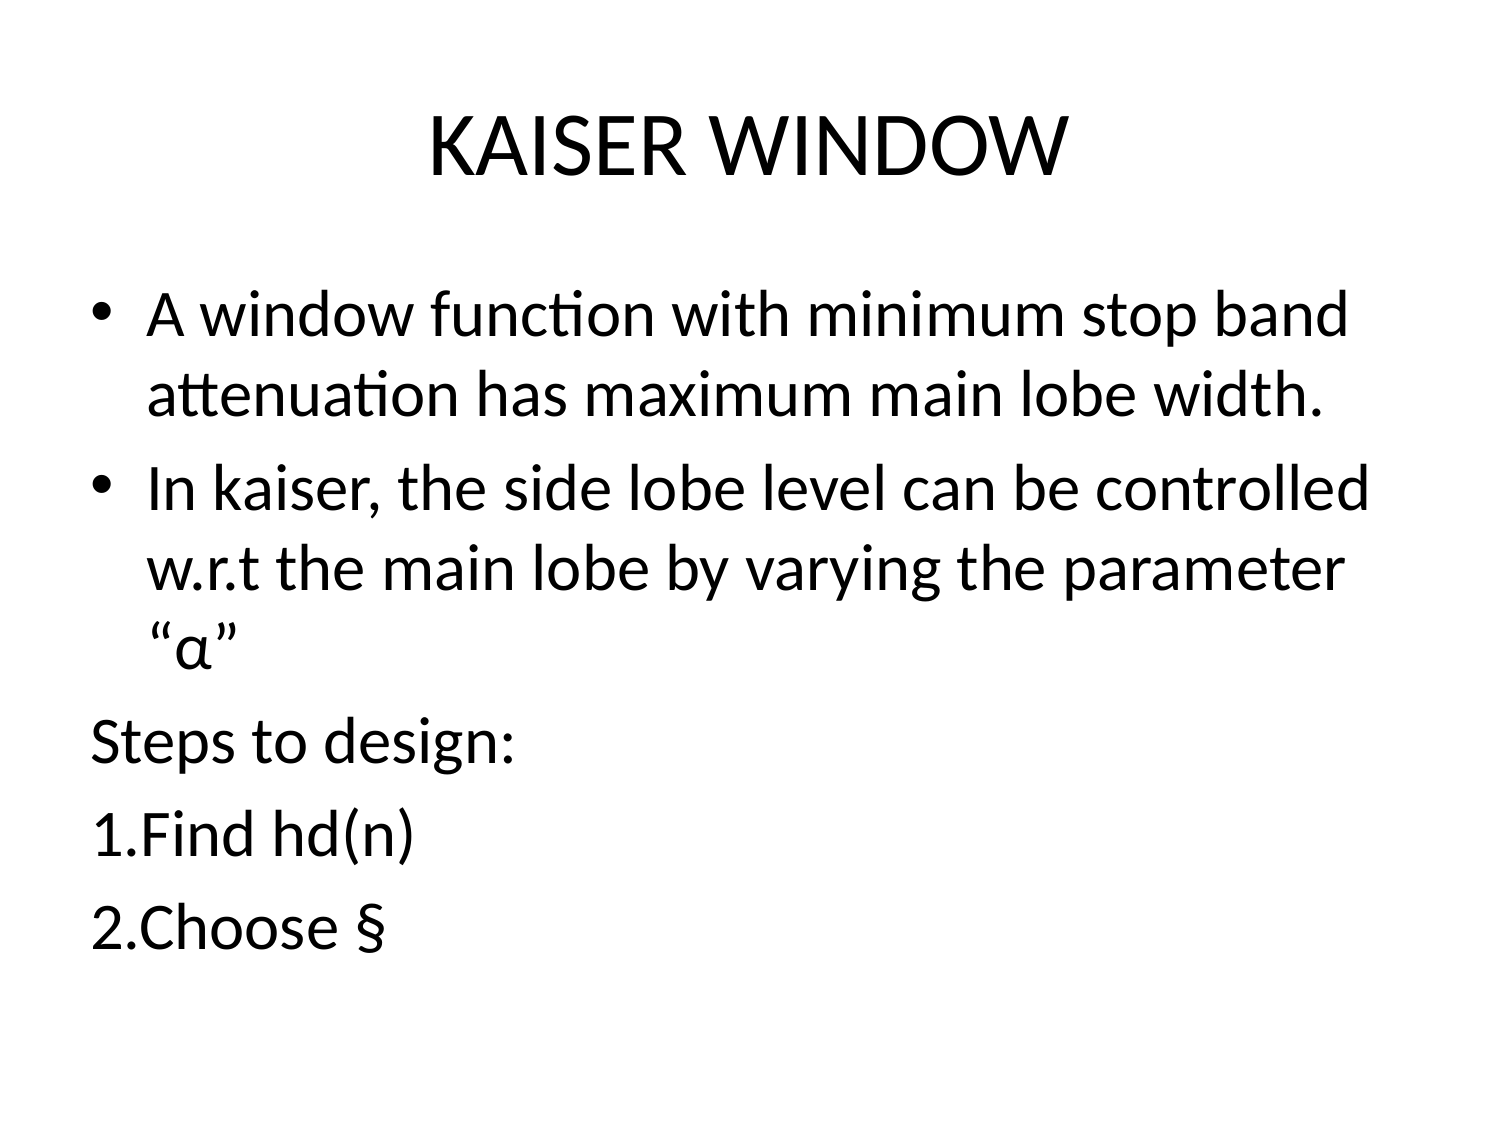

# KAISER WINDOW
A window function with minimum stop band attenuation has maximum main lobe width.
In kaiser, the side lobe level can be controlled w.r.t the main lobe by varying the parameter “α”
Steps to design:
1.Find hd(n)
2.Choose §